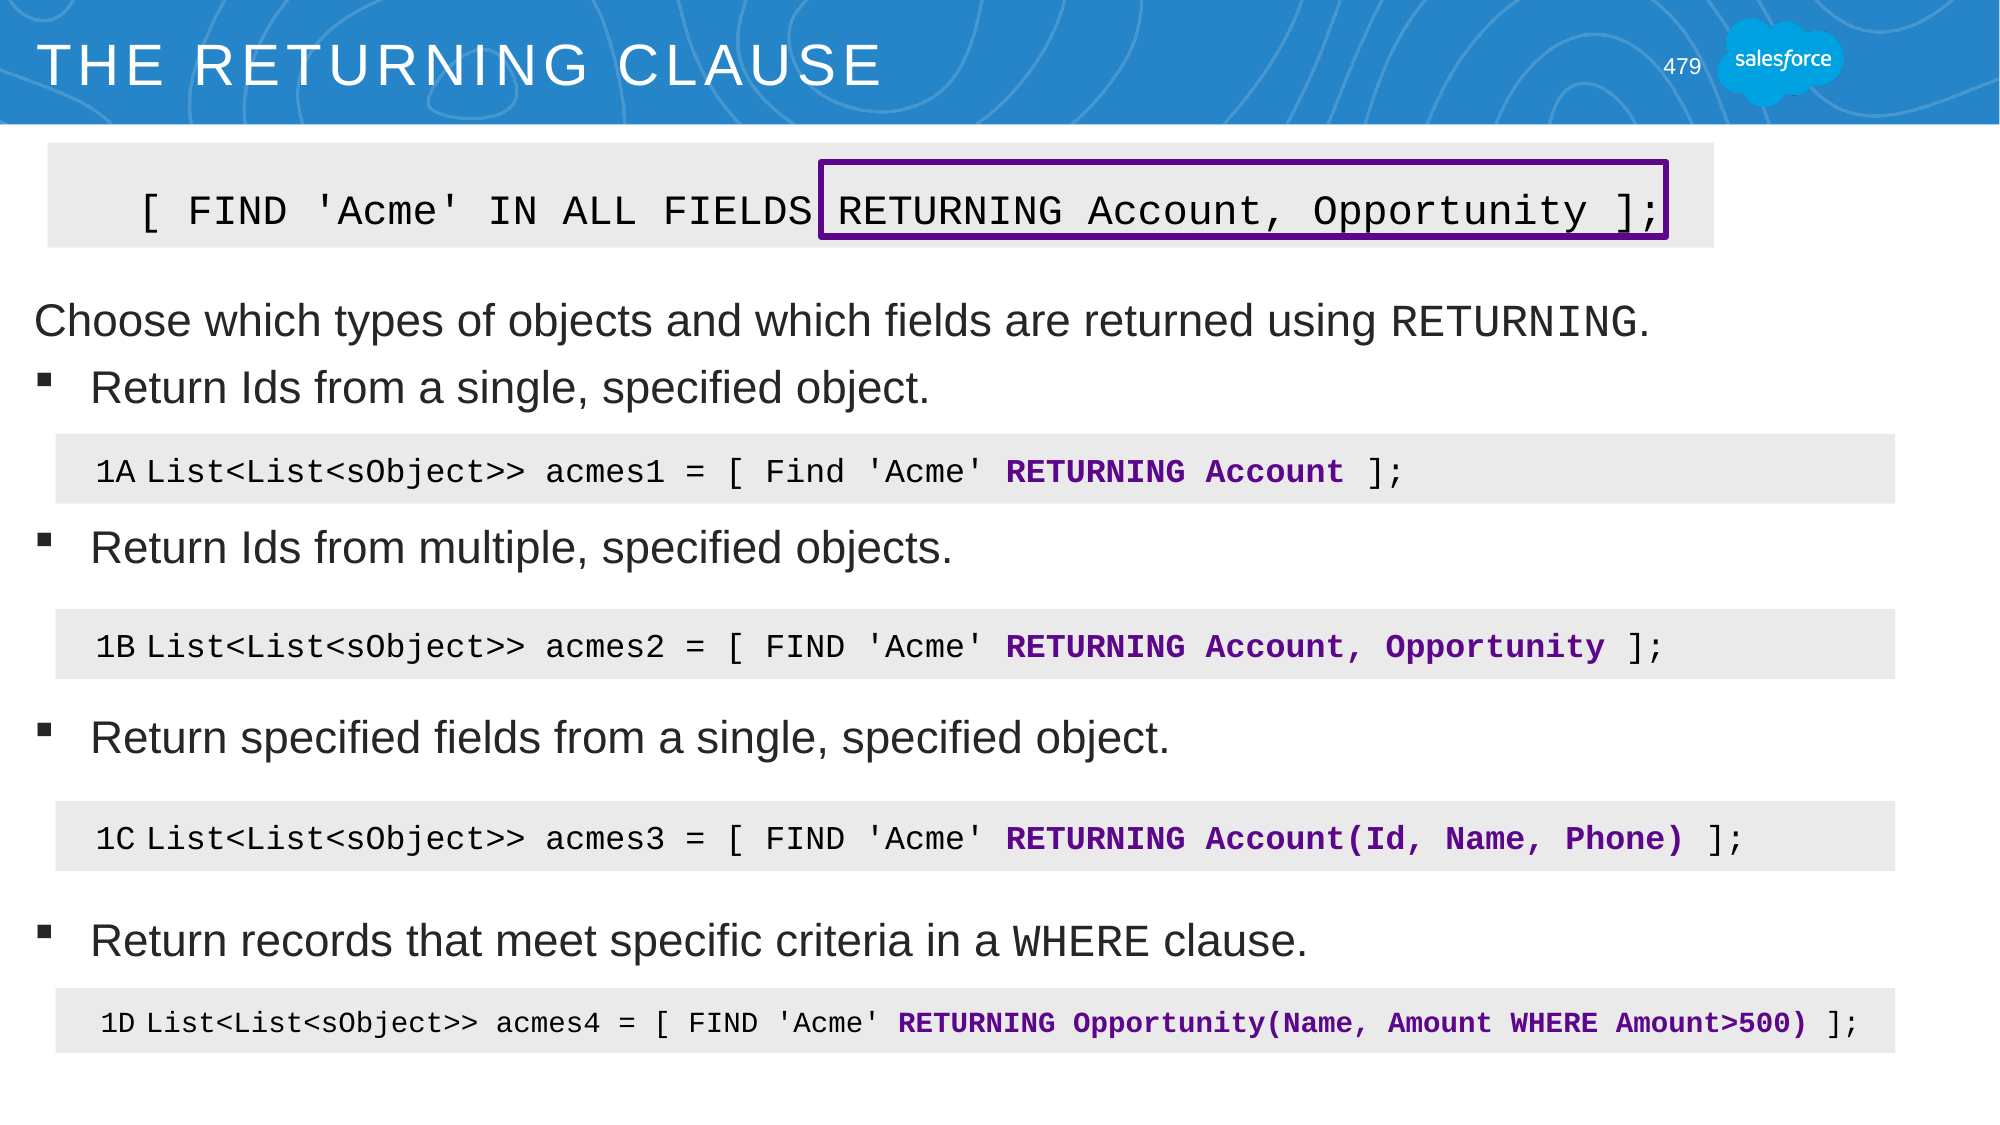

# The RETURNING Clause
479
[ FIND 'Acme' IN ALL FIELDS RETURNING Account, Opportunity ];

Choose which types of objects and which fields are returned using RETURNING.
Return Ids from a single, specified object.

Return Ids from multiple, specified objects.

Return specified fields from a single, specified object.

Return records that meet specific criteria in a WHERE clause.
1A
List<List<sObject>> acmes1 = [ Find 'Acme' RETURNING Account ];
1B
List<List<sObject>> acmes2 = [ FIND 'Acme' RETURNING Account, Opportunity ];
1C
List<List<sObject>> acmes3 = [ FIND 'Acme' RETURNING Account(Id, Name, Phone) ];
1D
List<List<sObject>> acmes4 = [ FIND 'Acme' RETURNING Opportunity(Name, Amount WHERE Amount>500) ];